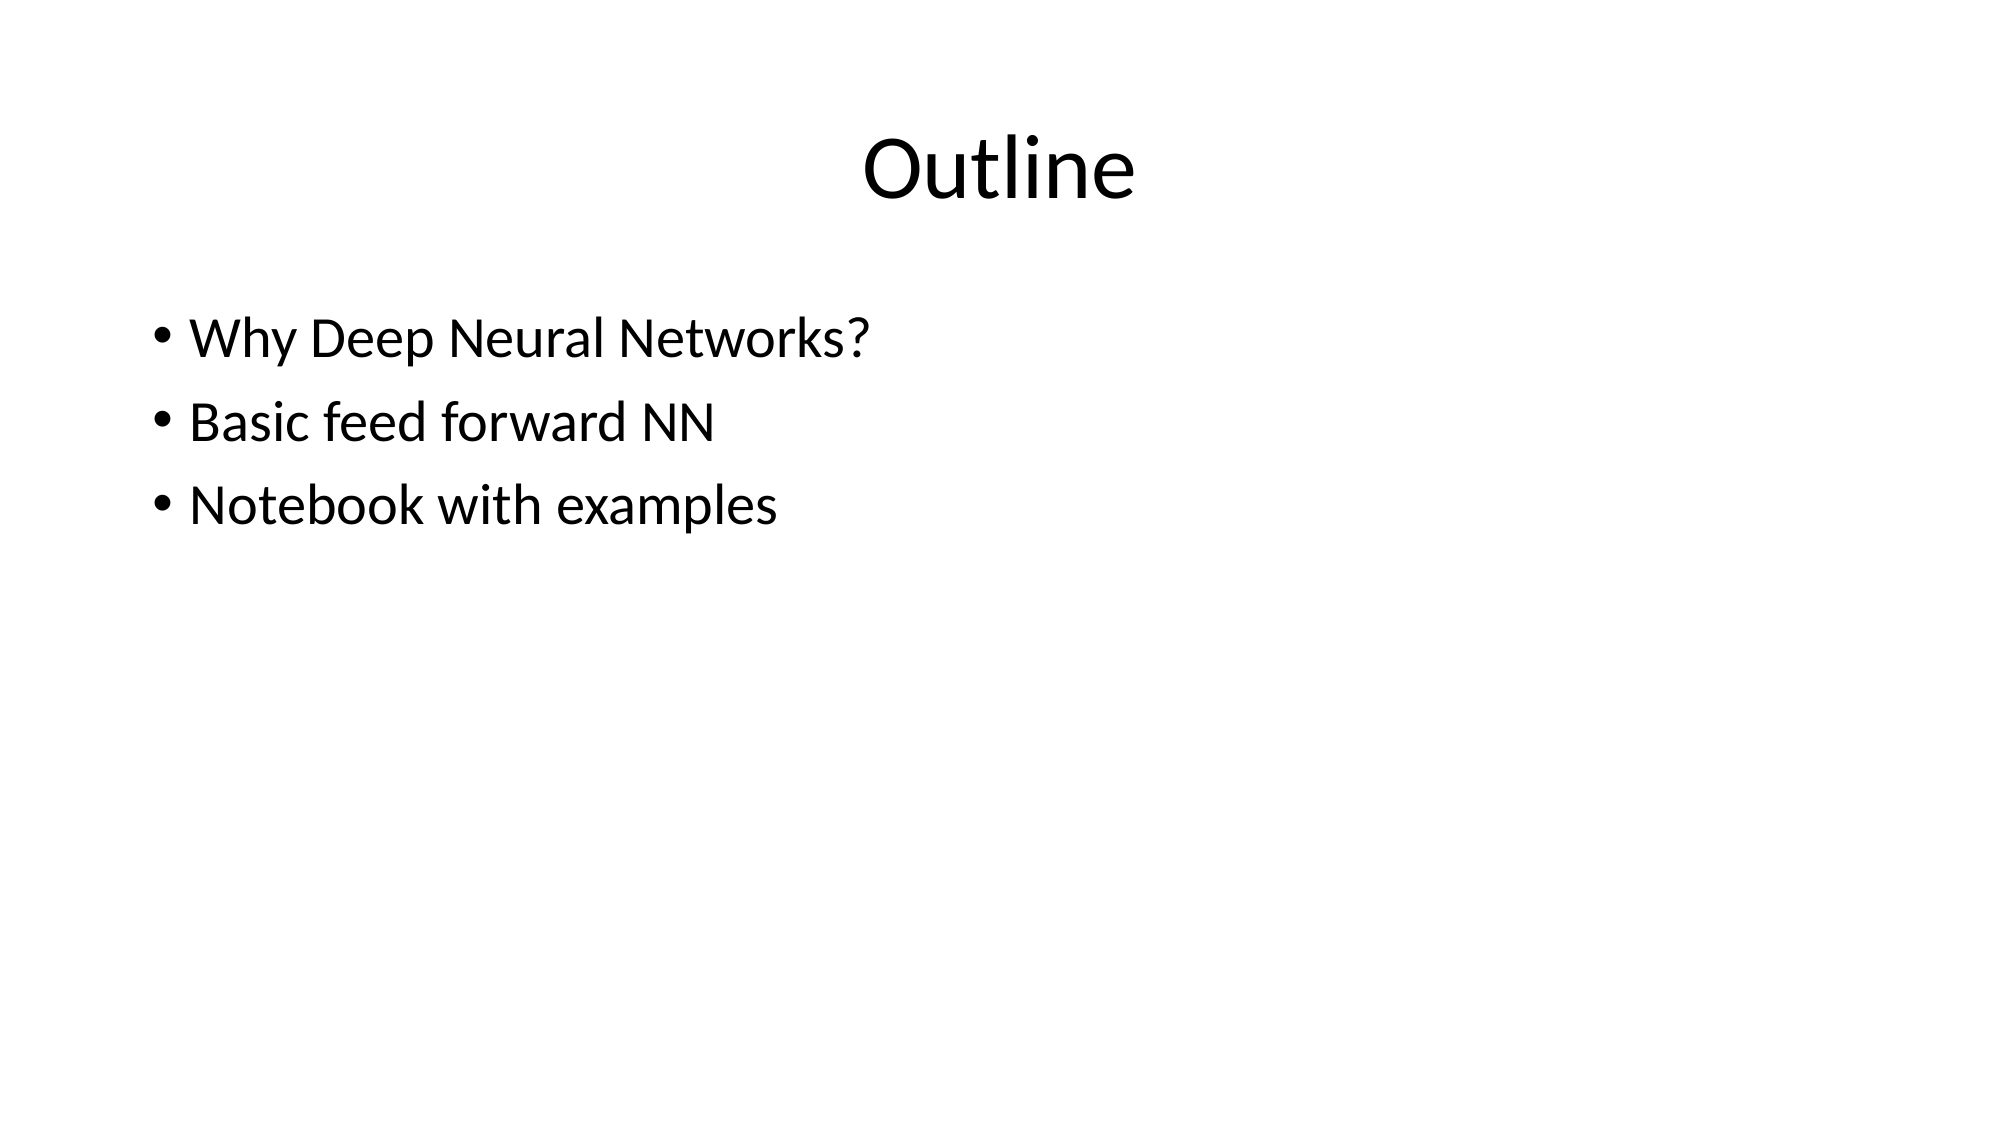

# Outline
Why Deep Neural Networks?
Basic feed forward NN
Notebook with examples